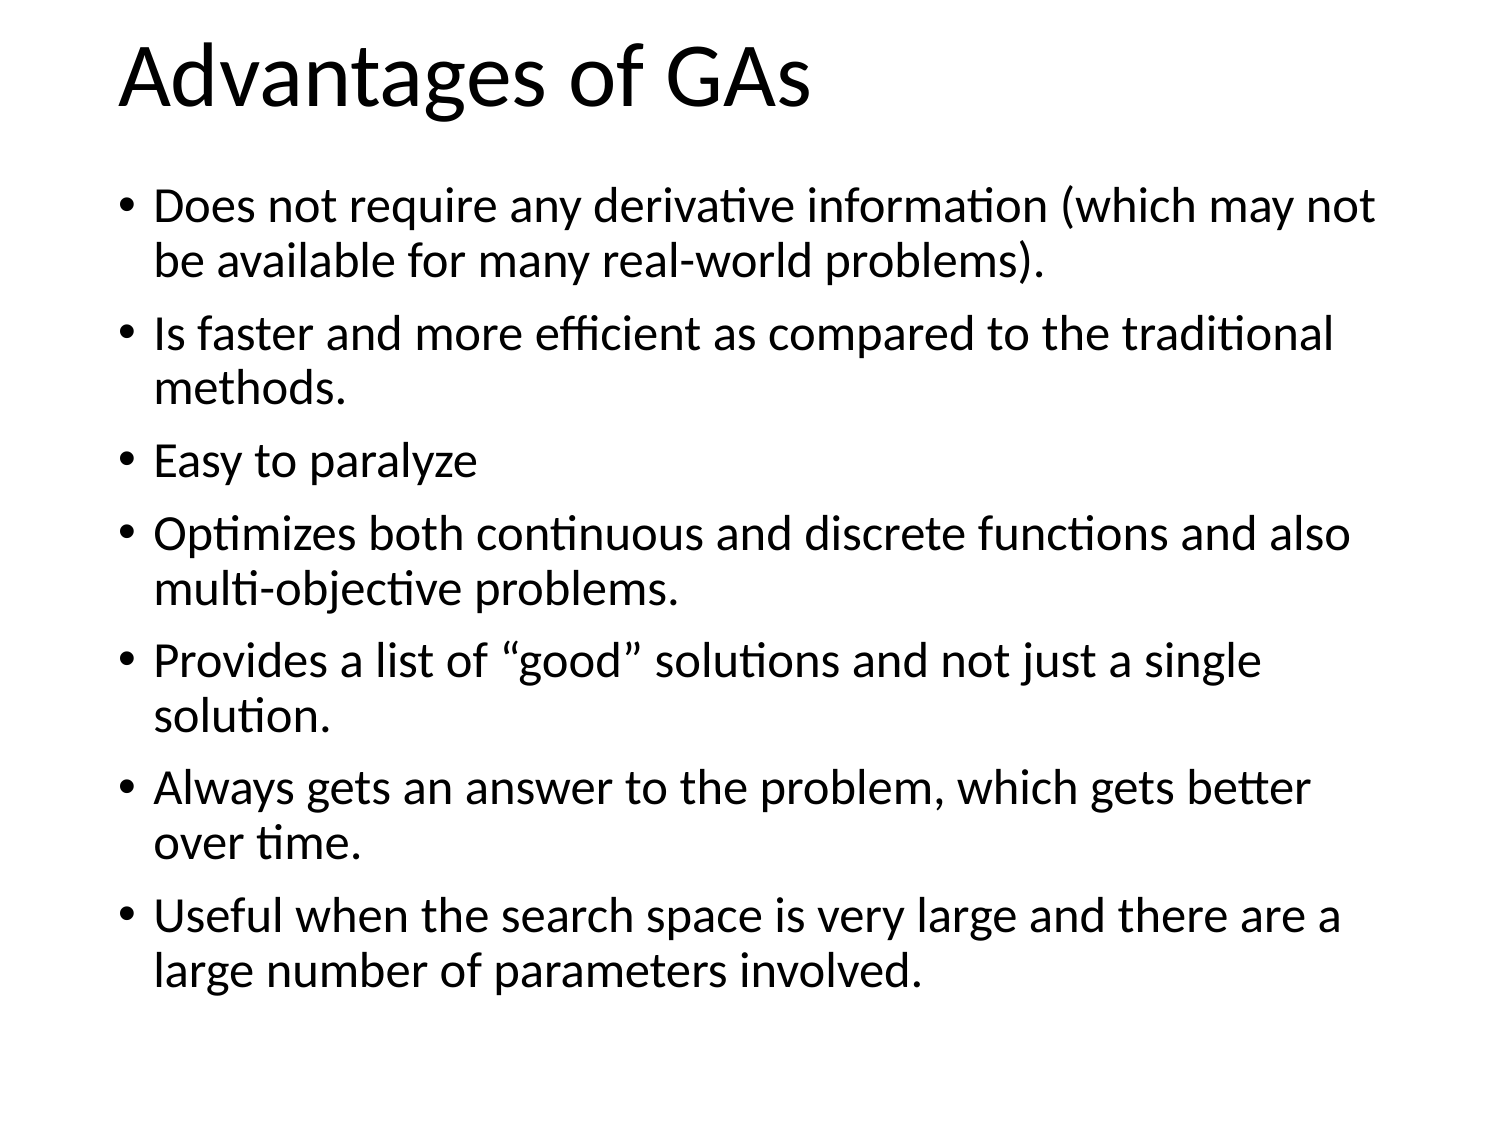

# Advantages of GAs
Does not require any derivative information (which may not be available for many real-world problems).
Is faster and more efficient as compared to the traditional methods.
Easy to paralyze
Optimizes both continuous and discrete functions and also multi-objective problems.
Provides a list of “good” solutions and not just a single solution.
Always gets an answer to the problem, which gets better over time.
Useful when the search space is very large and there are a large number of parameters involved.